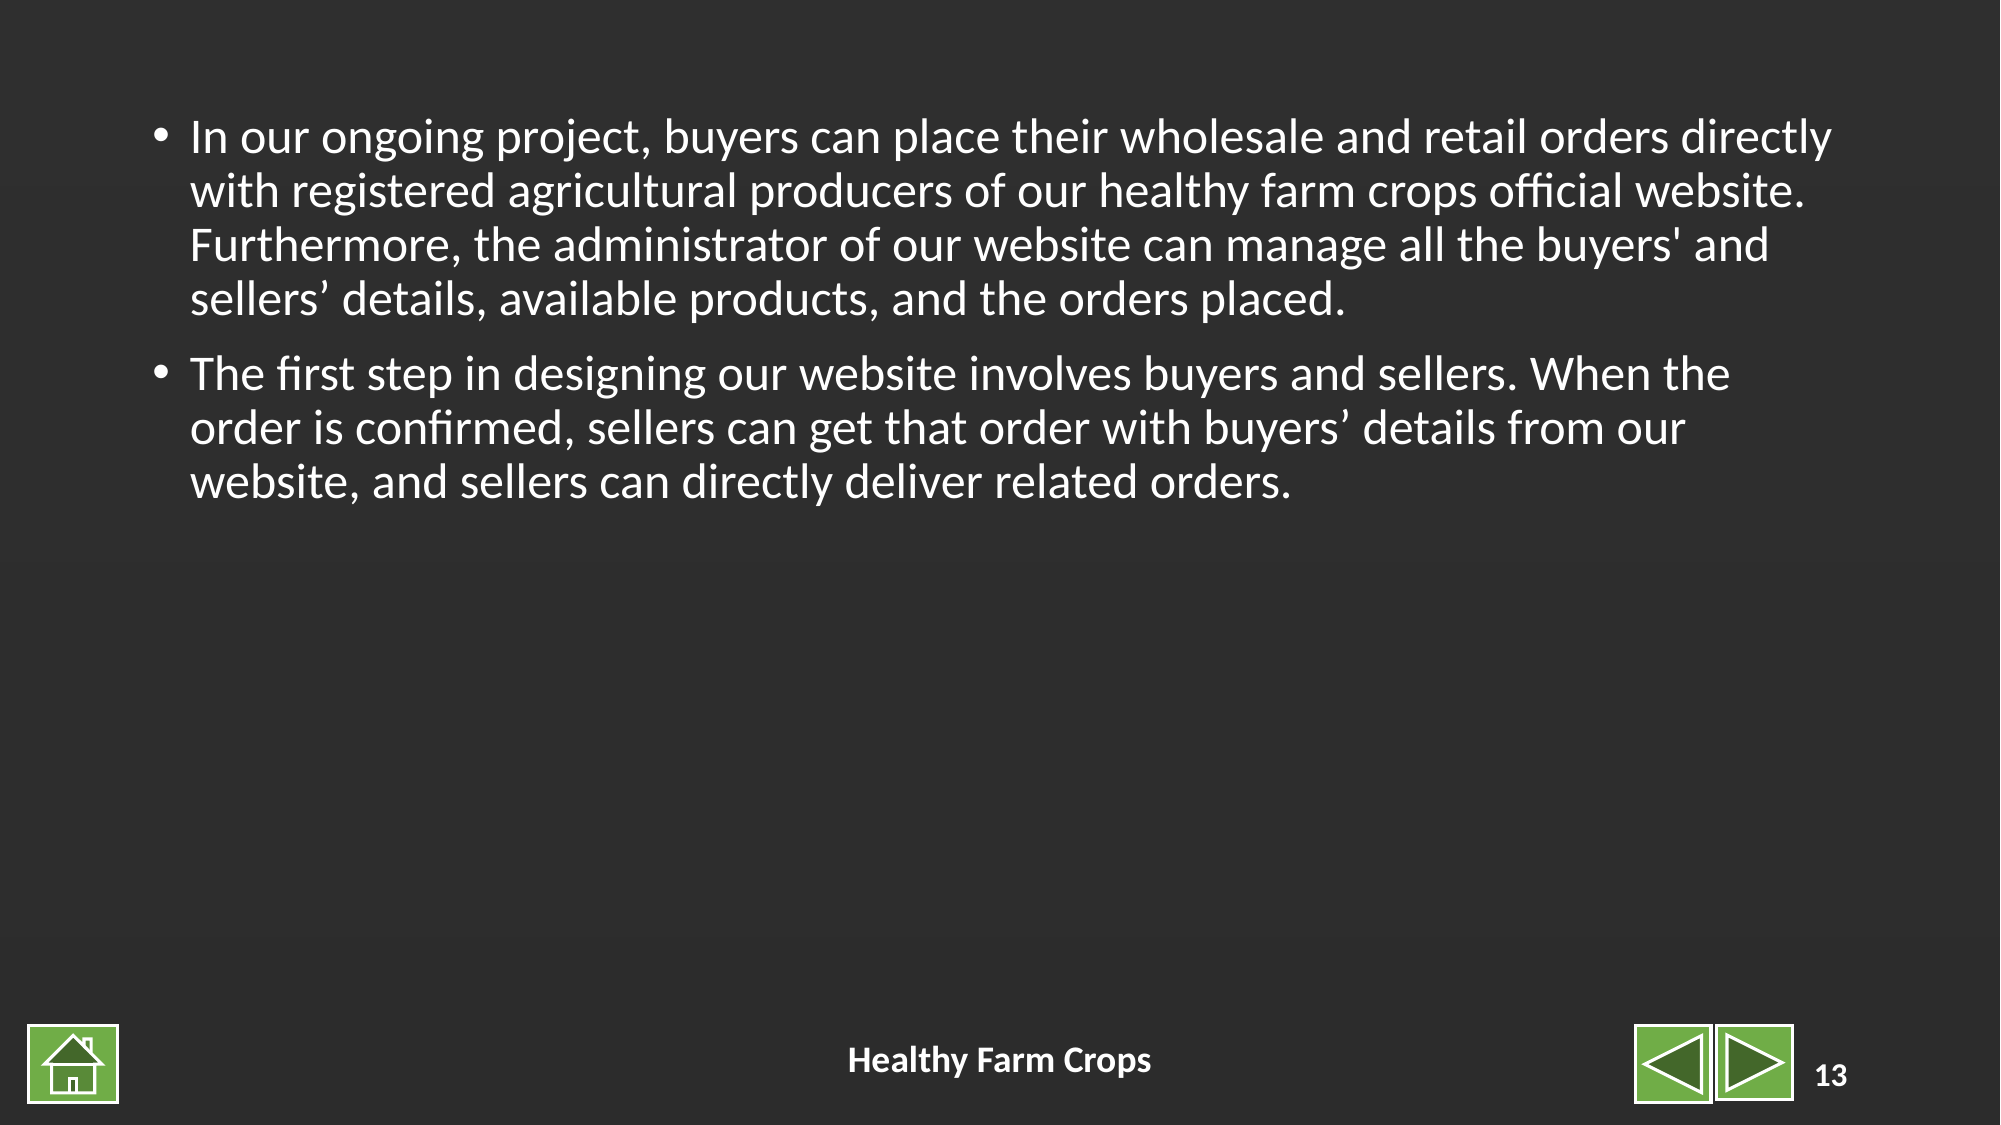

In our ongoing project, buyers can place their wholesale and retail orders directly with registered agricultural producers of our healthy farm crops official website. Furthermore, the administrator of our website can manage all the buyers' and sellers’ details, available products, and the orders placed.
The first step in designing our website involves buyers and sellers. When the order is confirmed, sellers can get that order with buyers’ details from our website, and sellers can directly deliver related orders.

Healthy Farm Crops

13